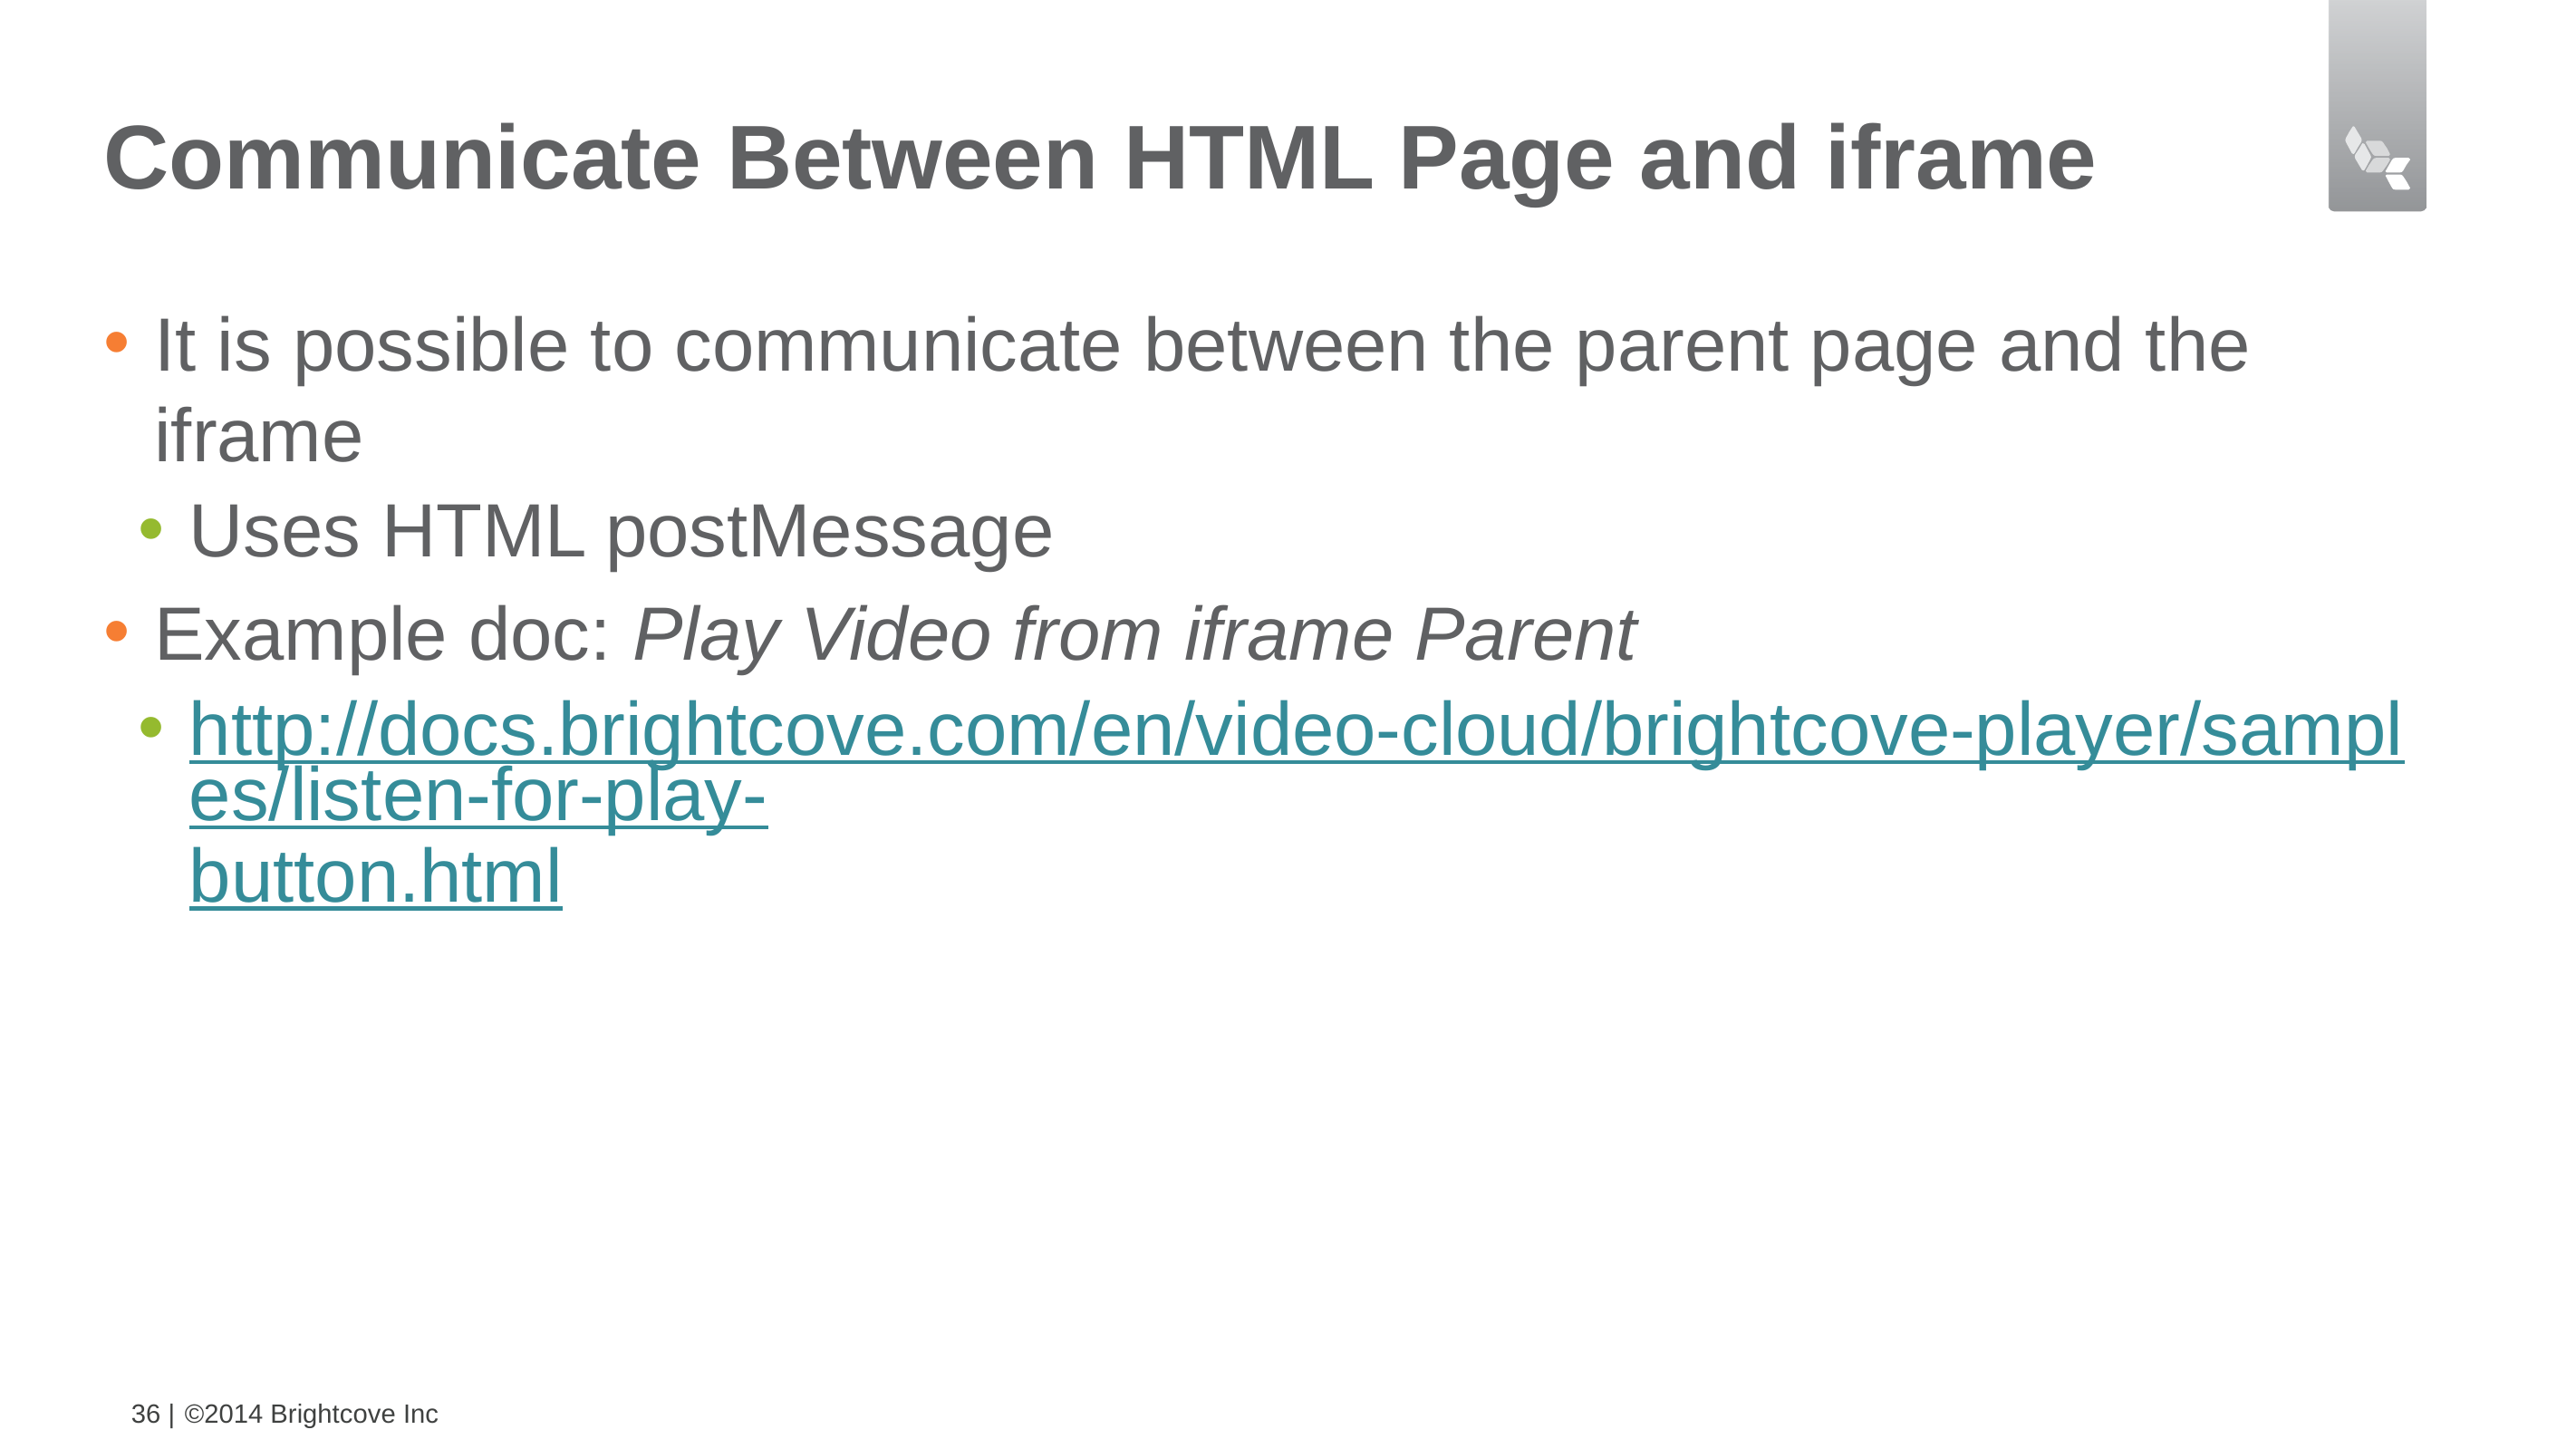

# Communicate Between HTML Page and iframe
It is possible to communicate between the parent page and the iframe
Uses HTML postMessage
Example doc: Play Video from iframe Parent
http://docs.brightcove.com/en/video-cloud/brightcove-player/samples/listen-for-play-button.html

36 |
©2014 Brightcove Inc